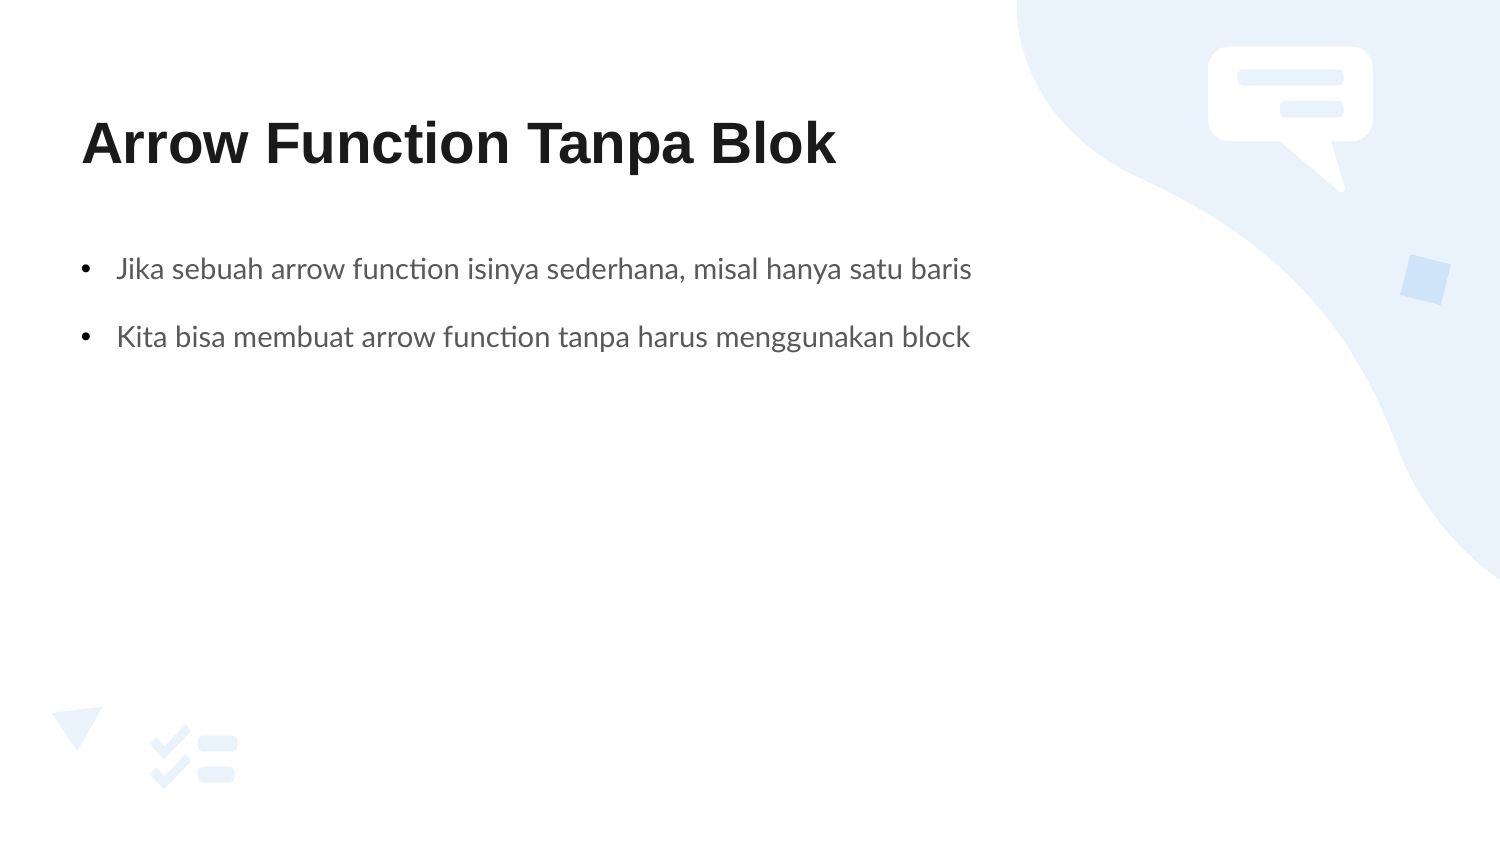

# Arrow Function Tanpa Blok
Jika sebuah arrow function isinya sederhana, misal hanya satu baris
Kita bisa membuat arrow function tanpa harus menggunakan block